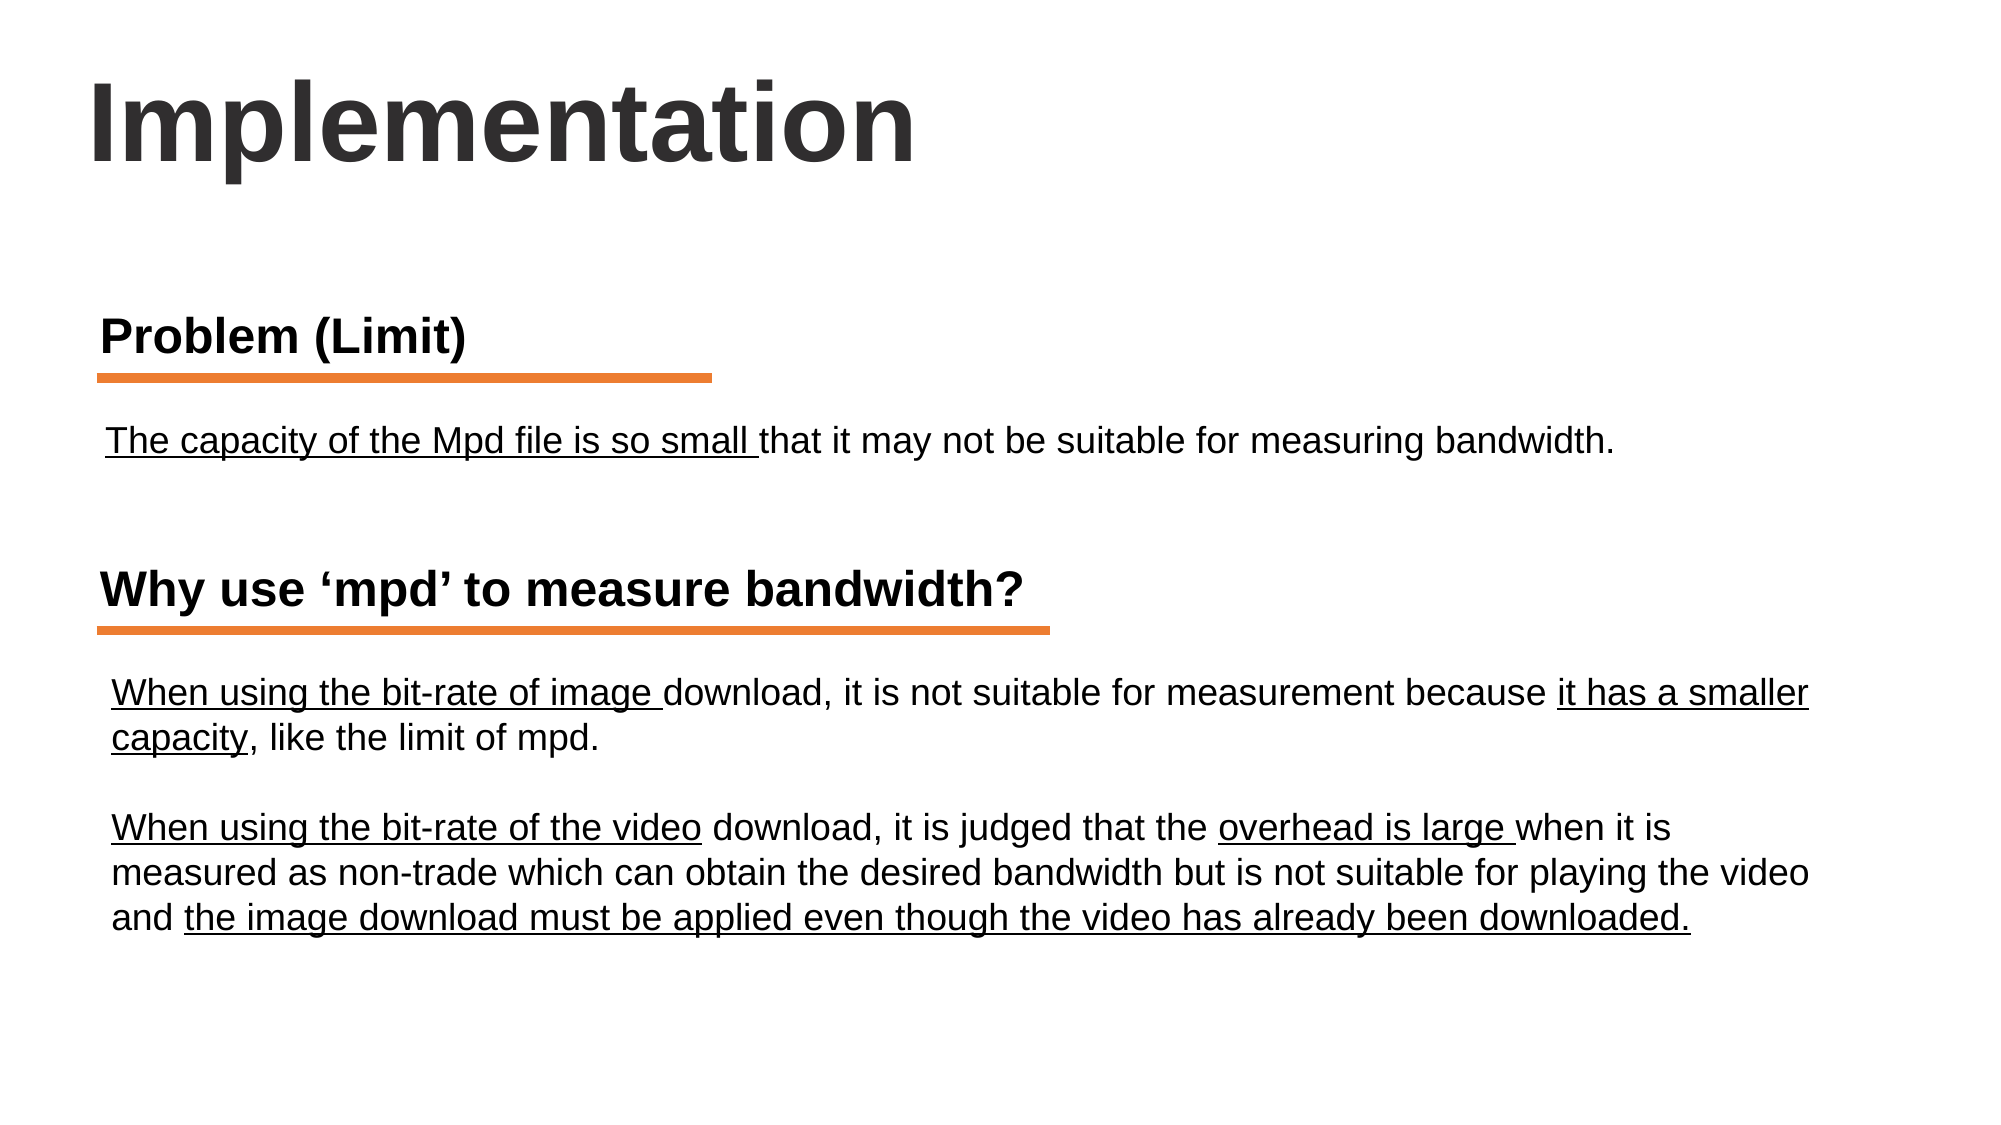

Implementation

# Problem (Limit)
The capacity of the Mpd file is so small that it may not be suitable for measuring bandwidth.
Why use ‘mpd’ to measure bandwidth?
When using the bit-rate of image download, it is not suitable for measurement because it has a smaller capacity, like the limit of mpd.

When using the bit-rate of the video download, it is judged that the overhead is large when it is measured as non-trade which can obtain the desired bandwidth but is not suitable for playing the video and the image download must be applied even though the video has already been downloaded.